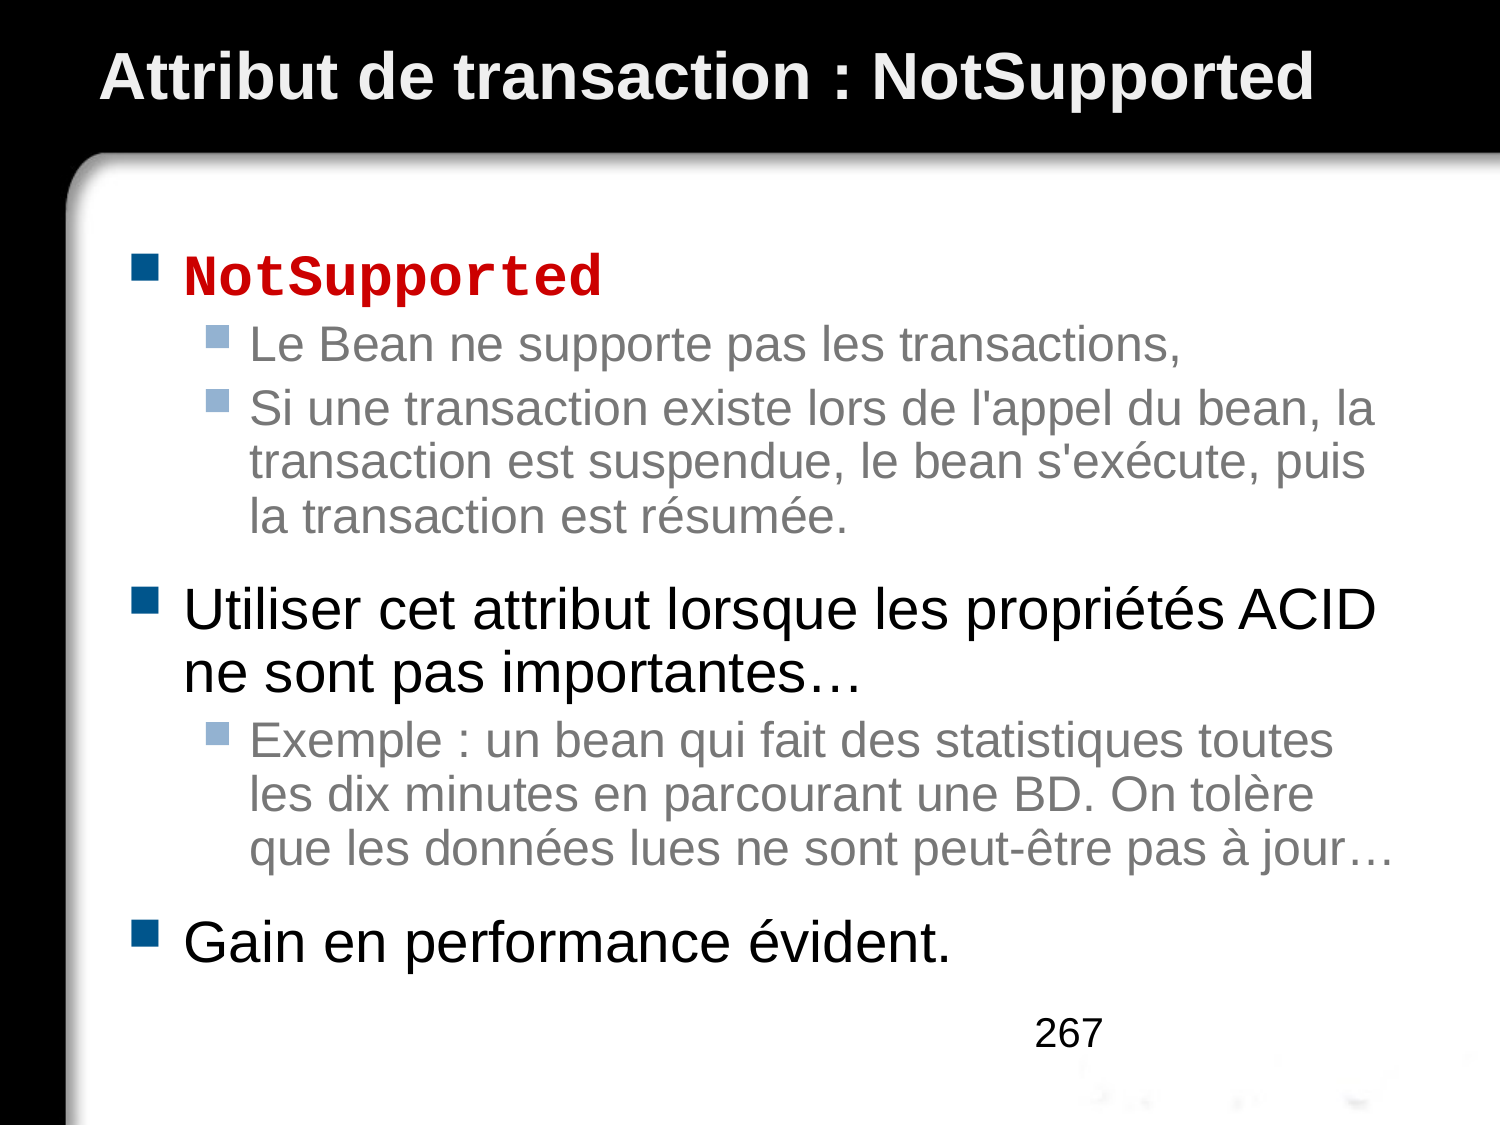

# Attribut de transaction : NotSupported
NotSupported
Le Bean ne supporte pas les transactions,
Si une transaction existe lors de l'appel du bean, la transaction est suspendue, le bean s'exécute, puis la transaction est résumée.
Utiliser cet attribut lorsque les propriétés ACID ne sont pas importantes…
Exemple : un bean qui fait des statistiques toutes les dix minutes en parcourant une BD. On tolère que les données lues ne sont peut-être pas à jour…
Gain en performance évident.